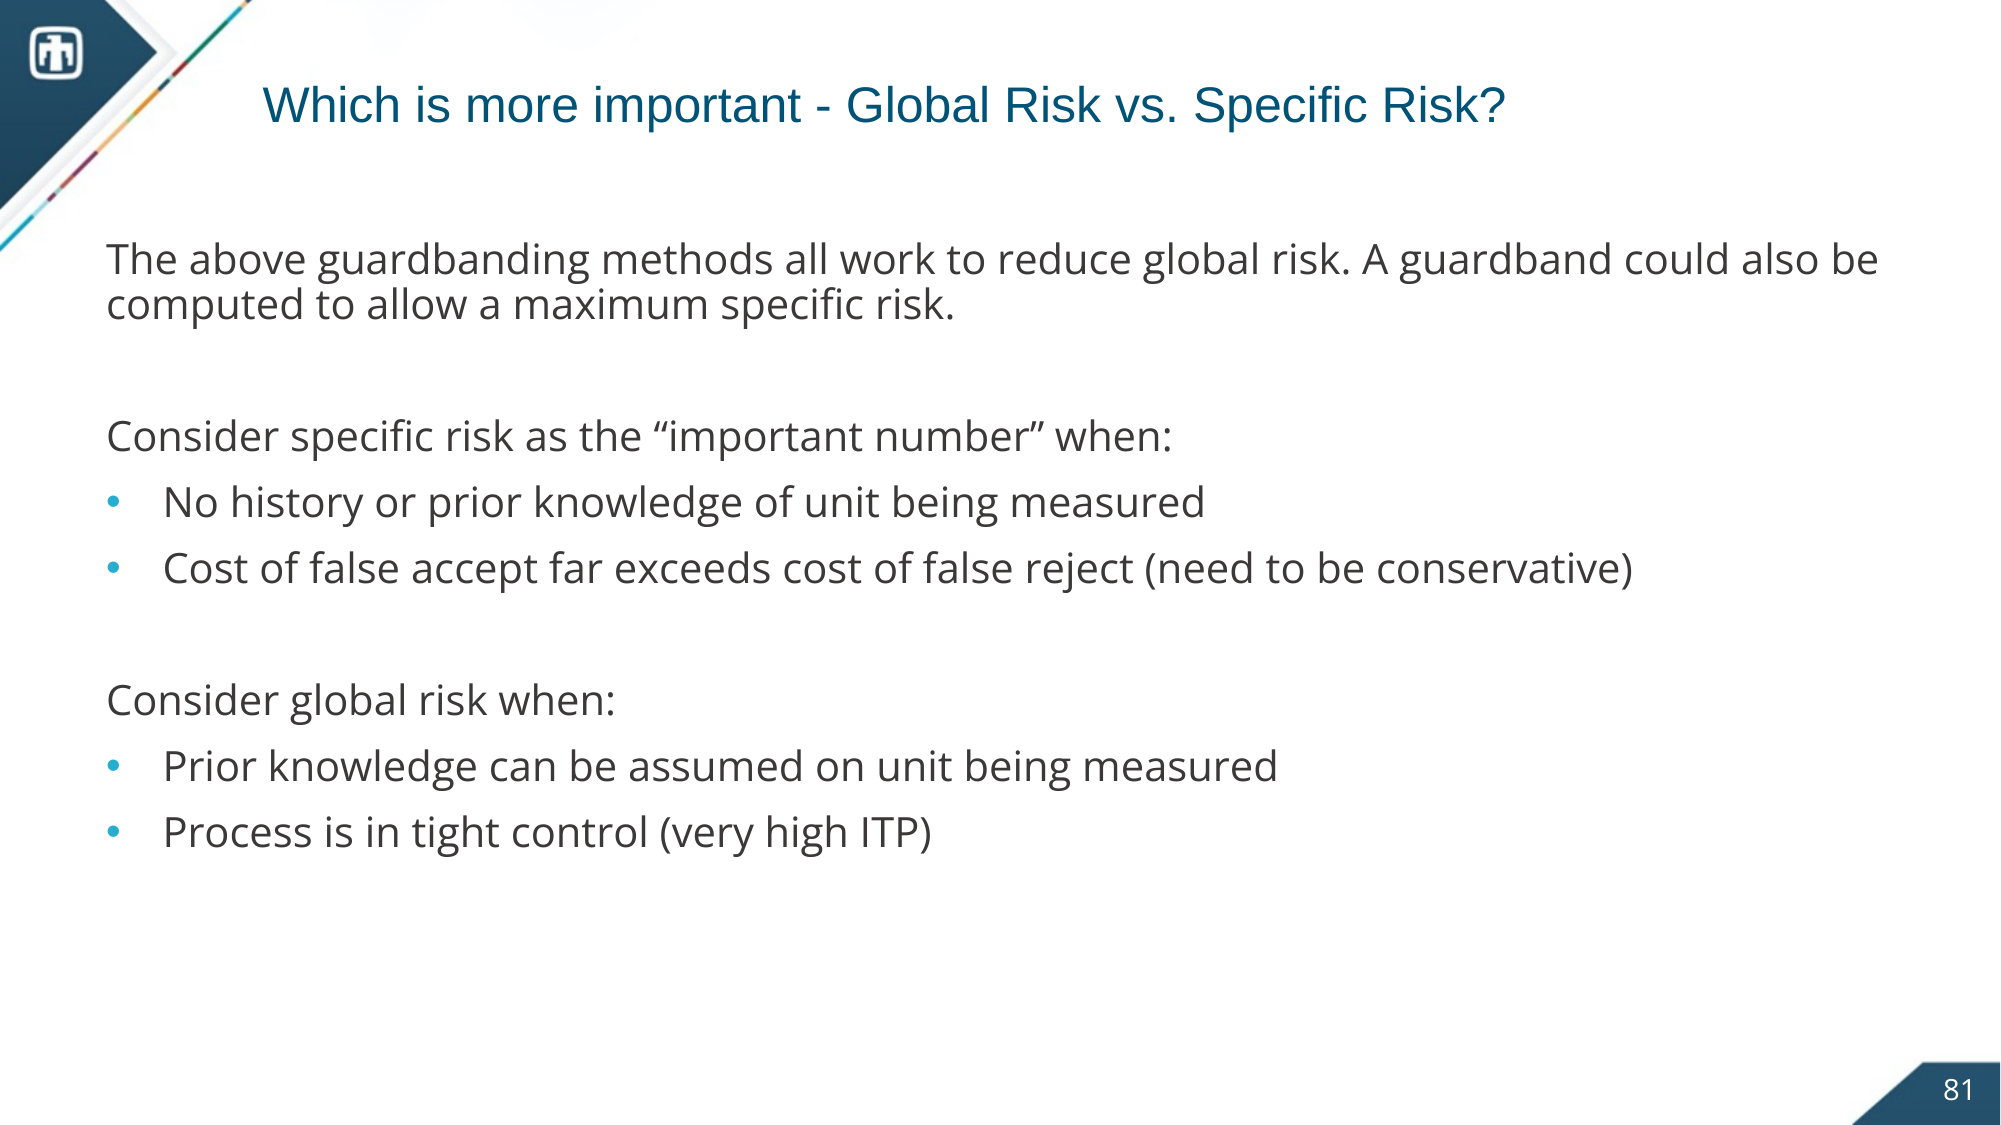

# Which is more important - Global Risk vs. Specific Risk?
The above guardbanding methods all work to reduce global risk. A guardband could also be computed to allow a maximum specific risk.

Consider specific risk as the “important number” when:
No history or prior knowledge of unit being measured
Cost of false accept far exceeds cost of false reject (need to be conservative)

Consider global risk when:
Prior knowledge can be assumed on unit being measured
Process is in tight control (very high ITP)

81